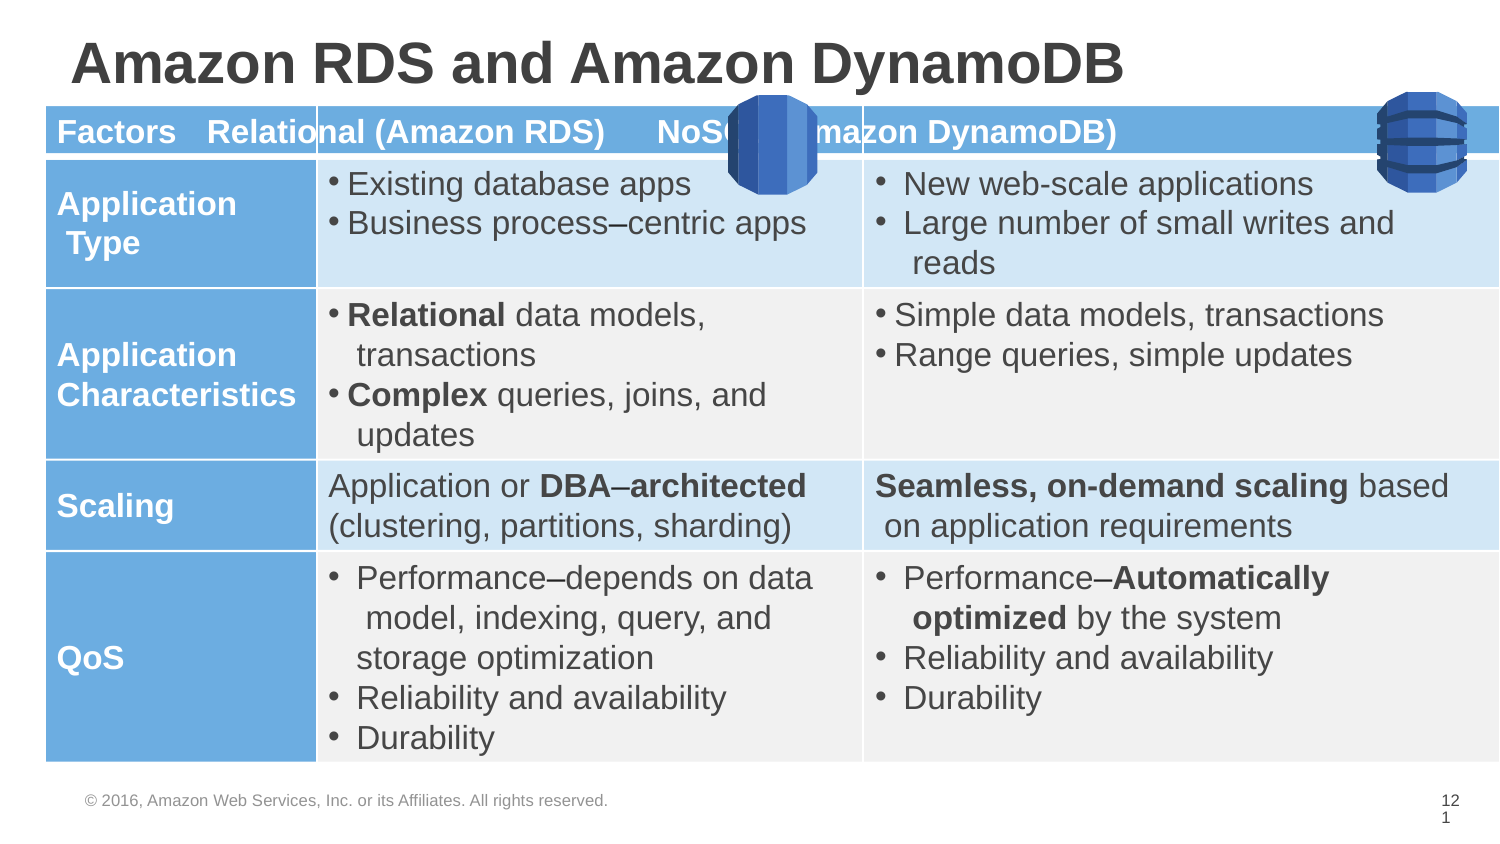

# Amazon RDS and Amazon DynamoDB

Factors	Relational (Amazon RDS)	NoSQL (Amazon DynamoDB)
Existing database apps
New web-scale applications
Large number of small writes and  reads
Application  Type
Business process–centric apps
Relational data models,  transactions
Complex queries, joins, and  updates
Simple data models, transactions
Range queries, simple updates
Application  Characteristics
Application or DBA–architected
(clustering, partitions, sharding)
Seamless, on-demand scaling based  on application requirements
Scaling
Performance–depends on data  model, indexing, query, and  storage optimization
Reliability and availability
Durability
Performance–Automatically  optimized by the system
Reliability and availability
Durability
QoS
© 2016, Amazon Web Services, Inc. or its Affiliates. All rights reserved.
121